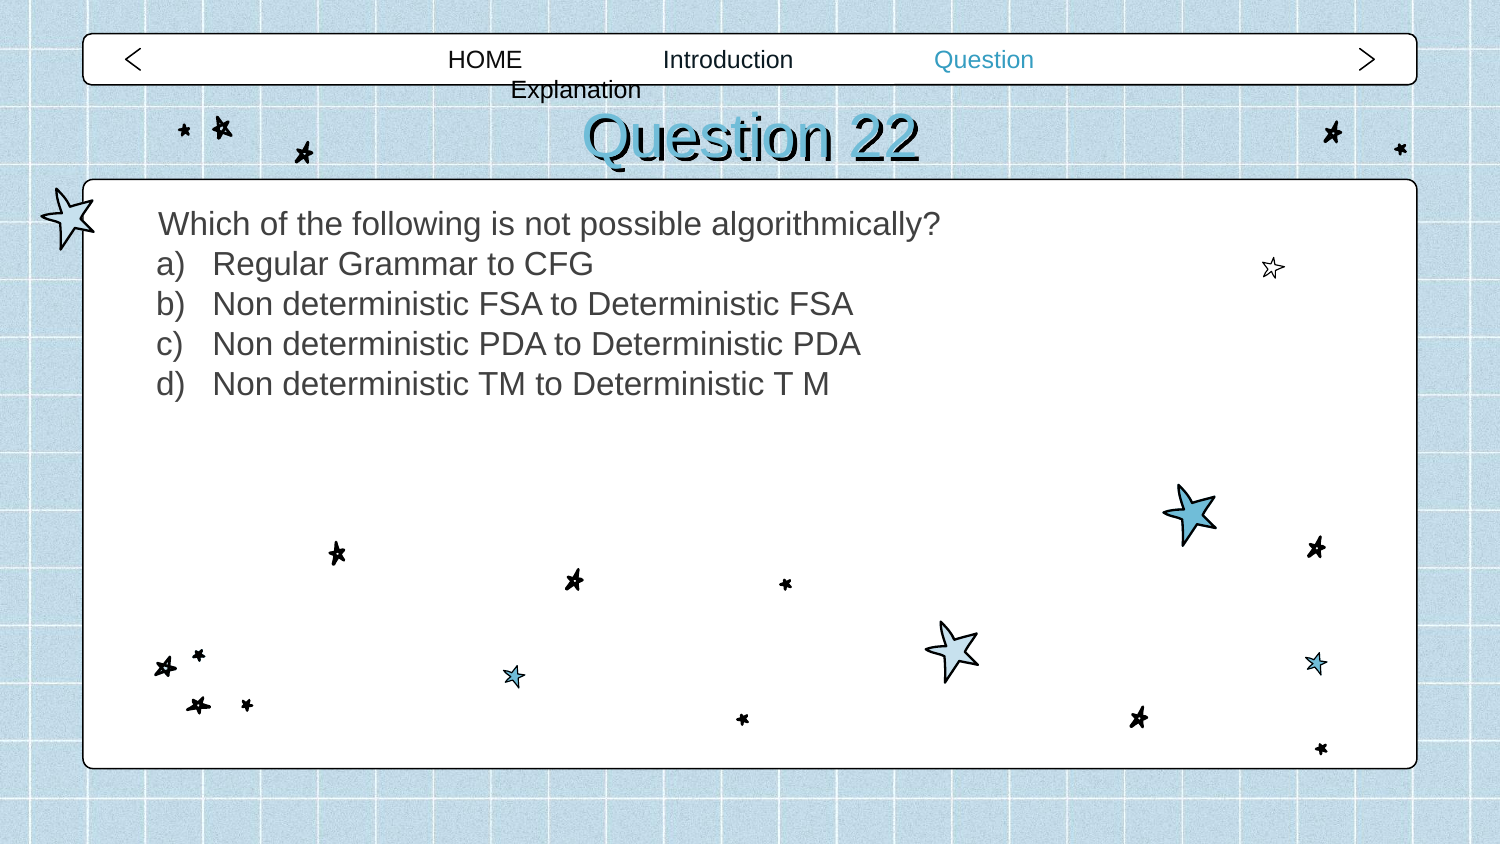

HOME                    Introduction                    Question                    Explanation

# Question 22

Which of the following is not possible algorithmically?
Regular Grammar to CFG
Non deterministic FSA to Deterministic FSA
Non deterministic PDA to Deterministic PDA
Non deterministic TM to Deterministic T M